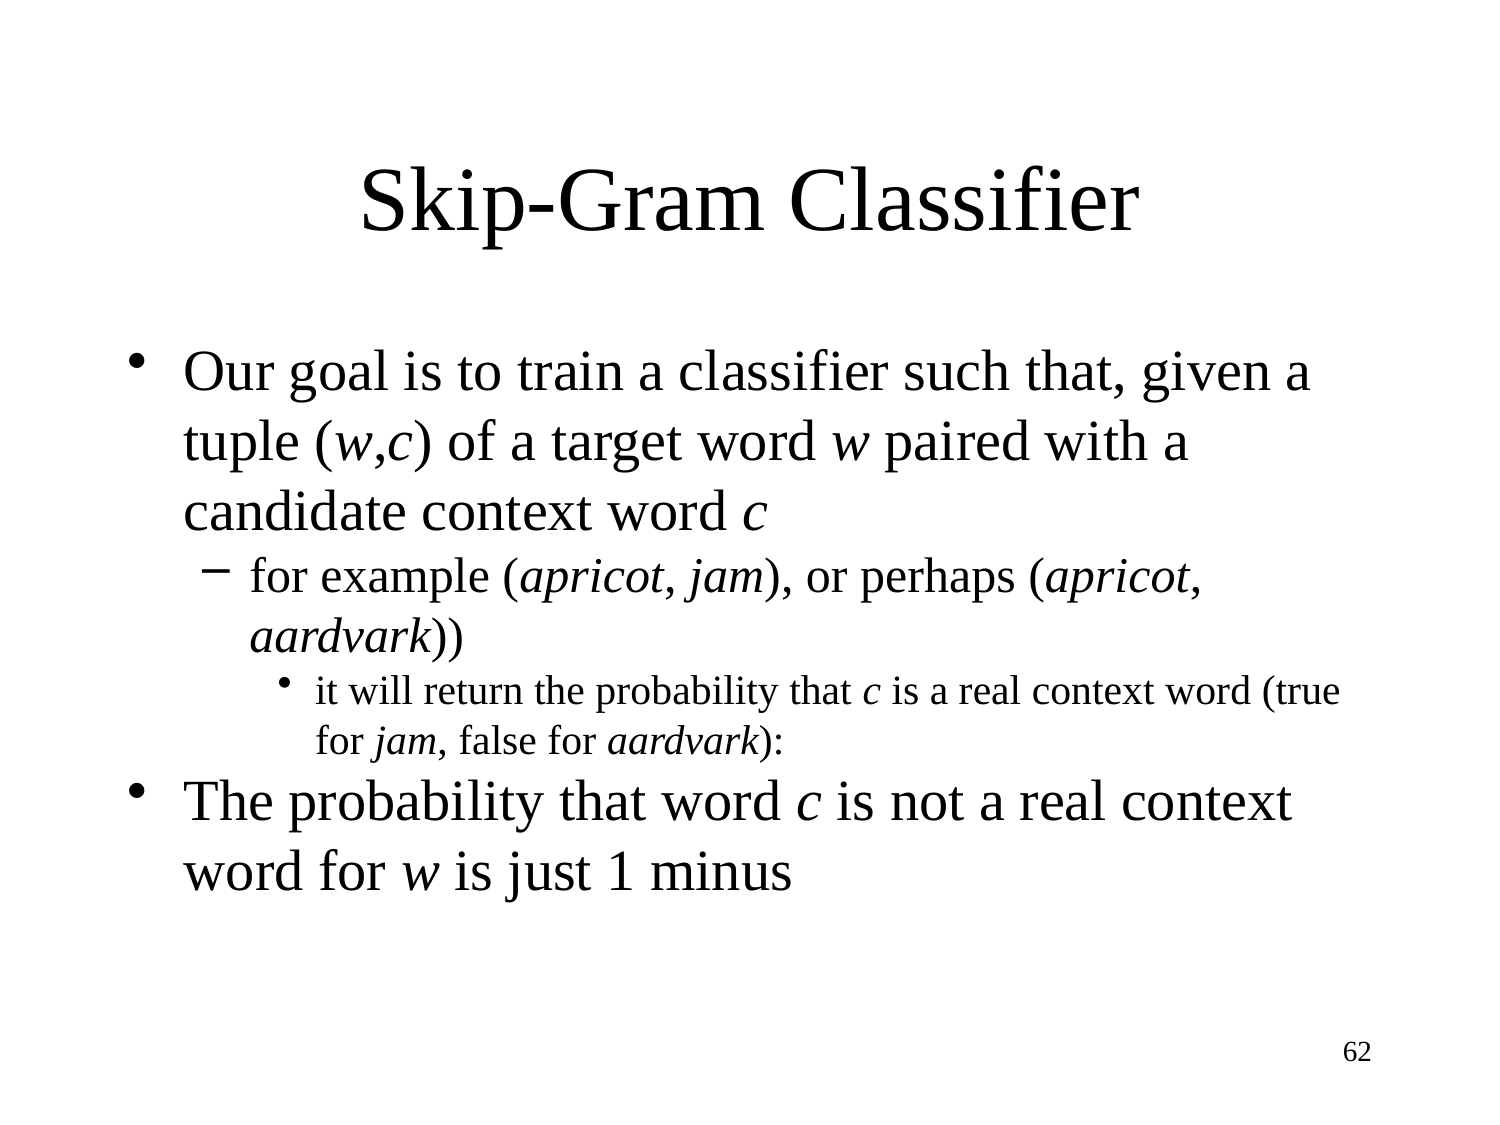

# Skip-Gram Classifier
Our goal is to train a classifier such that, given a tuple (w,c) of a target word w paired with a candidate context word c
for example (apricot, jam), or perhaps (apricot, aardvark))
it will return the probability that c is a real context word (true for jam, false for aardvark):
The probability that word c is not a real context word for w is just 1 minus

62